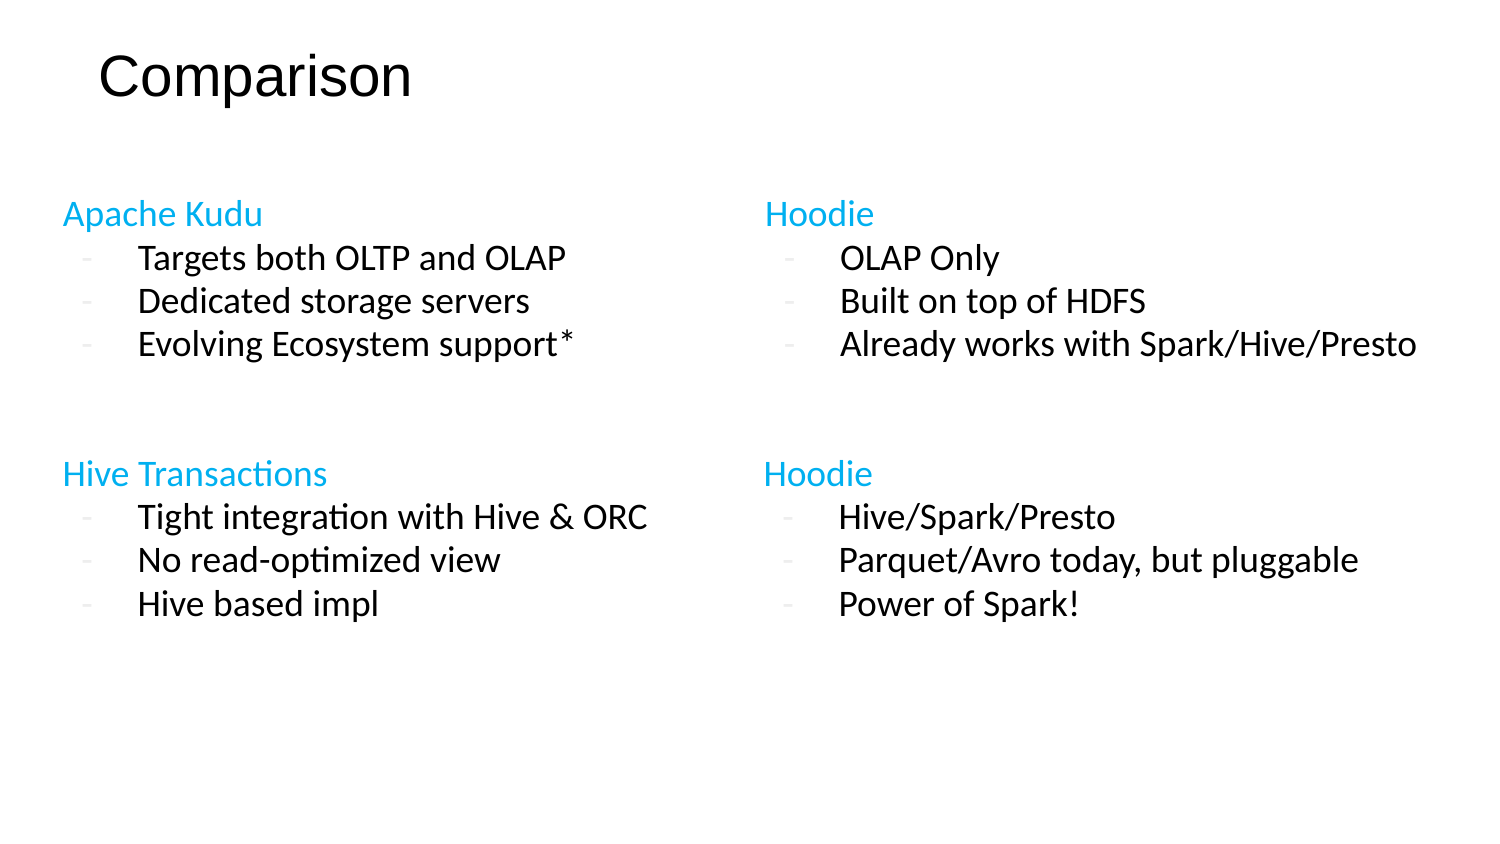

Comparison

| Apache Kudu Targets both OLTP and OLAP Dedicated storage servers Evolving Ecosystem support\* | Hoodie OLAP Only Built on top of HDFS Already works with Spark/Hive/Presto |
| --- | --- |
| Hive Transactions Tight integration with Hive & ORC No read-optimized view Hive based impl | Hoodie Hive/Spark/Presto Parquet/Avro today, but pluggable Power of Spark! |
| --- | --- |